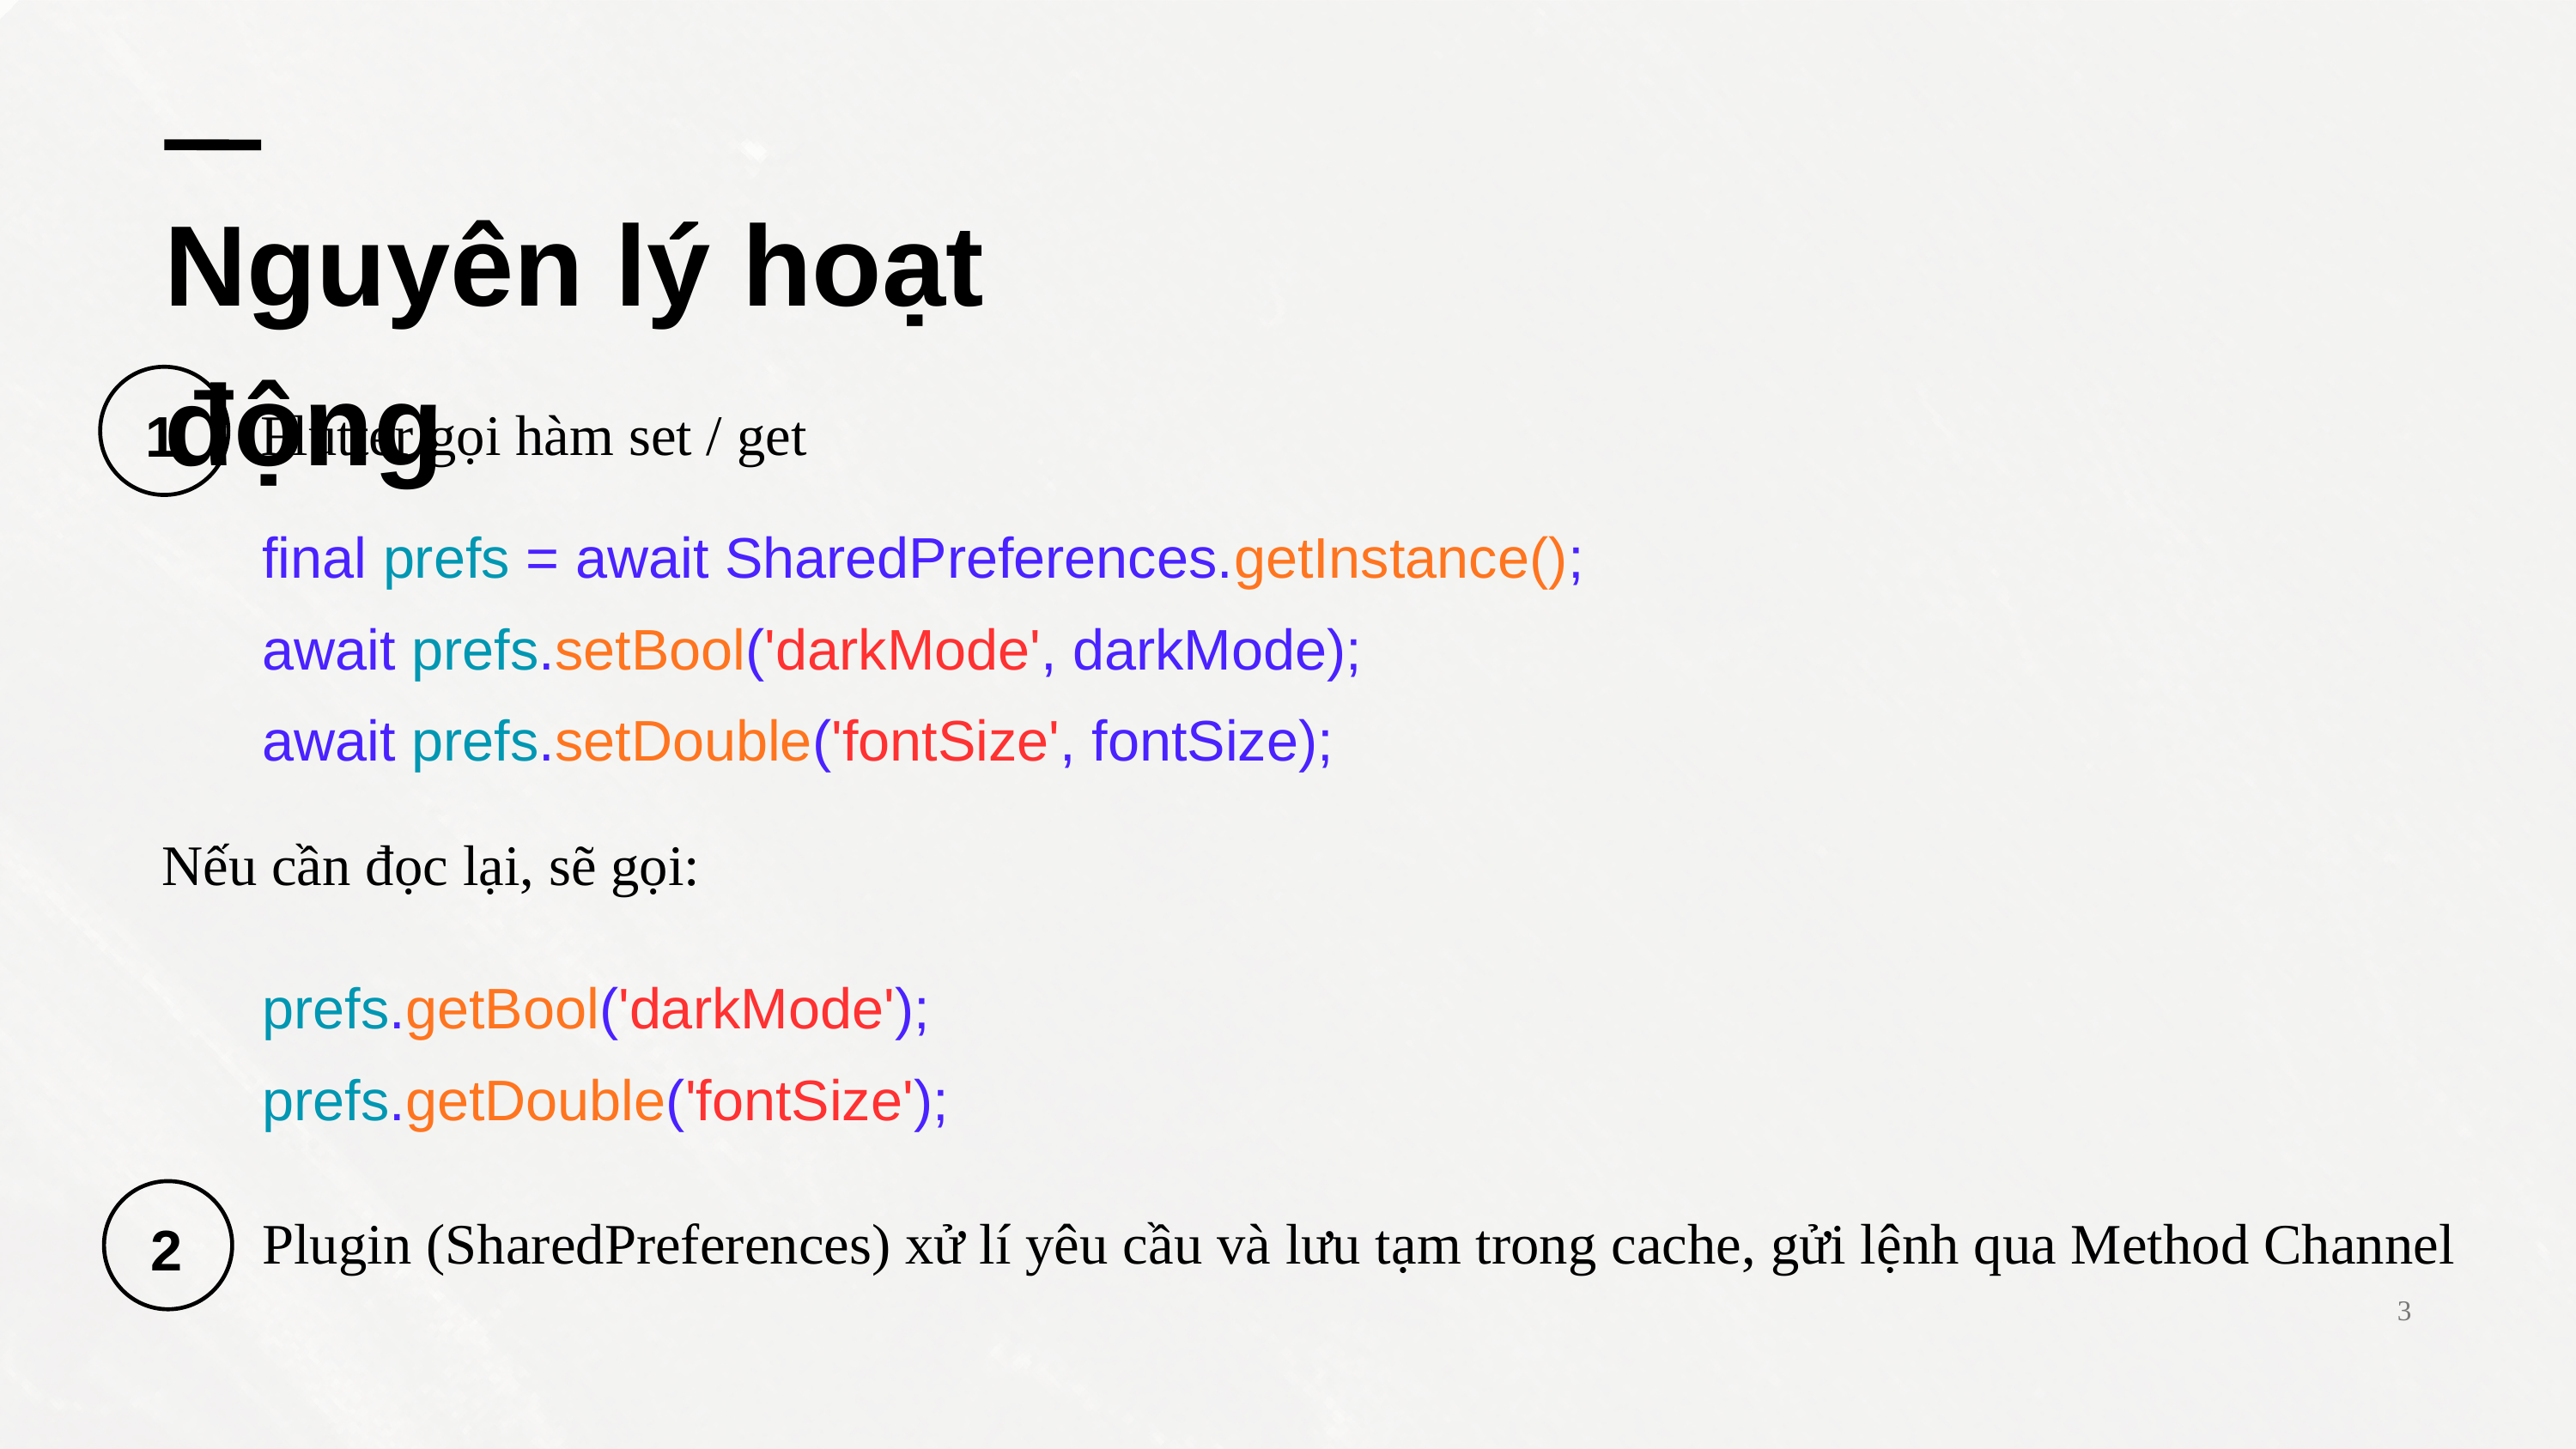

Nguyên lý hoạt động

Flutter gọi hàm set / get
1
final prefs = await SharedPreferences.getInstance();
await prefs.setBool('darkMode', darkMode);
await prefs.setDouble('fontSize', fontSize);
Nếu cần đọc lại, sẽ gọi:
prefs.getBool('darkMode');
prefs.getDouble('fontSize');

Plugin (SharedPreferences) xử lí yêu cầu và lưu tạm trong cache, gửi lệnh qua Method Channel
2
3